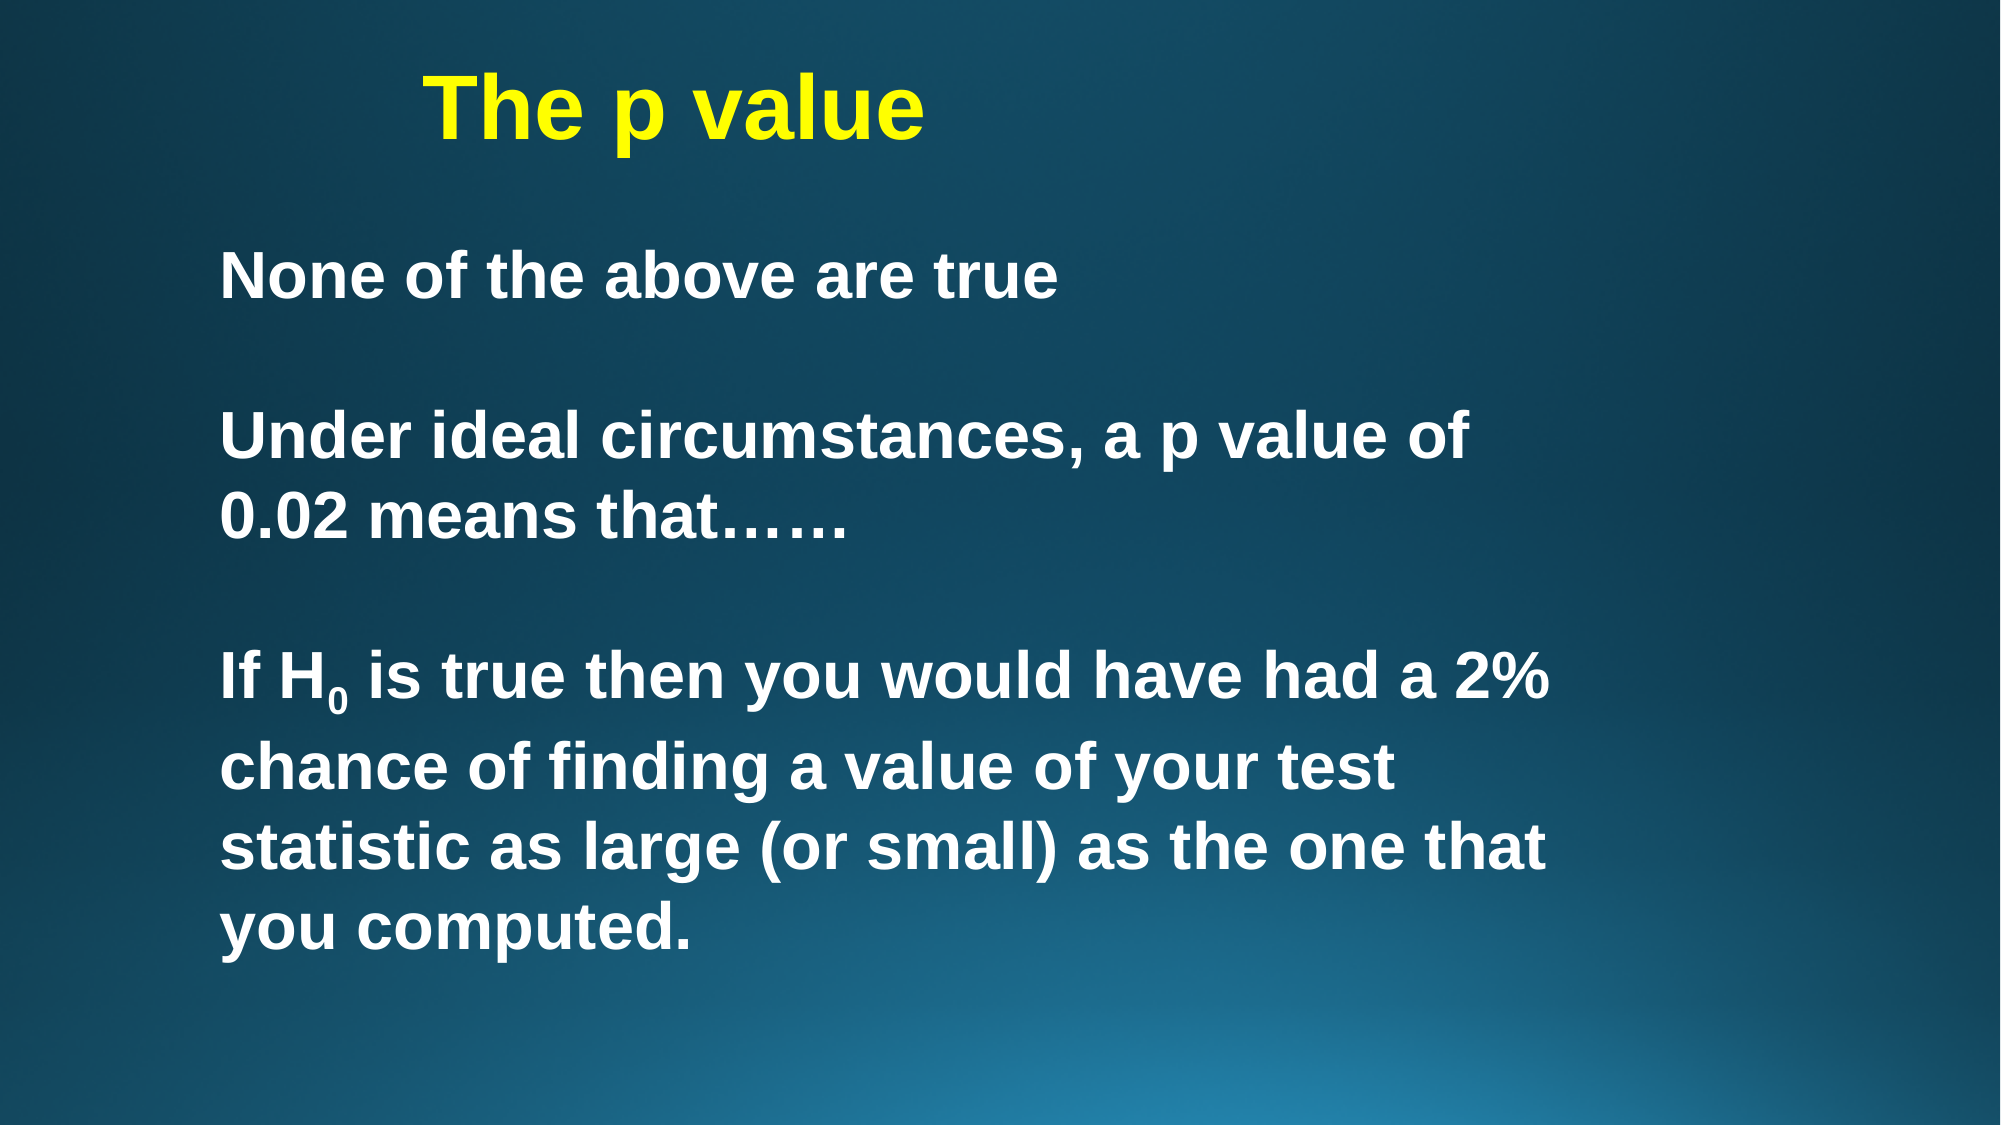

# The p value
None of the above are true

Under ideal circumstances, a p value of 0.02 means that……

If H0 is true then you would have had a 2% chance of finding a value of your test statistic as large (or small) as the one that you computed.